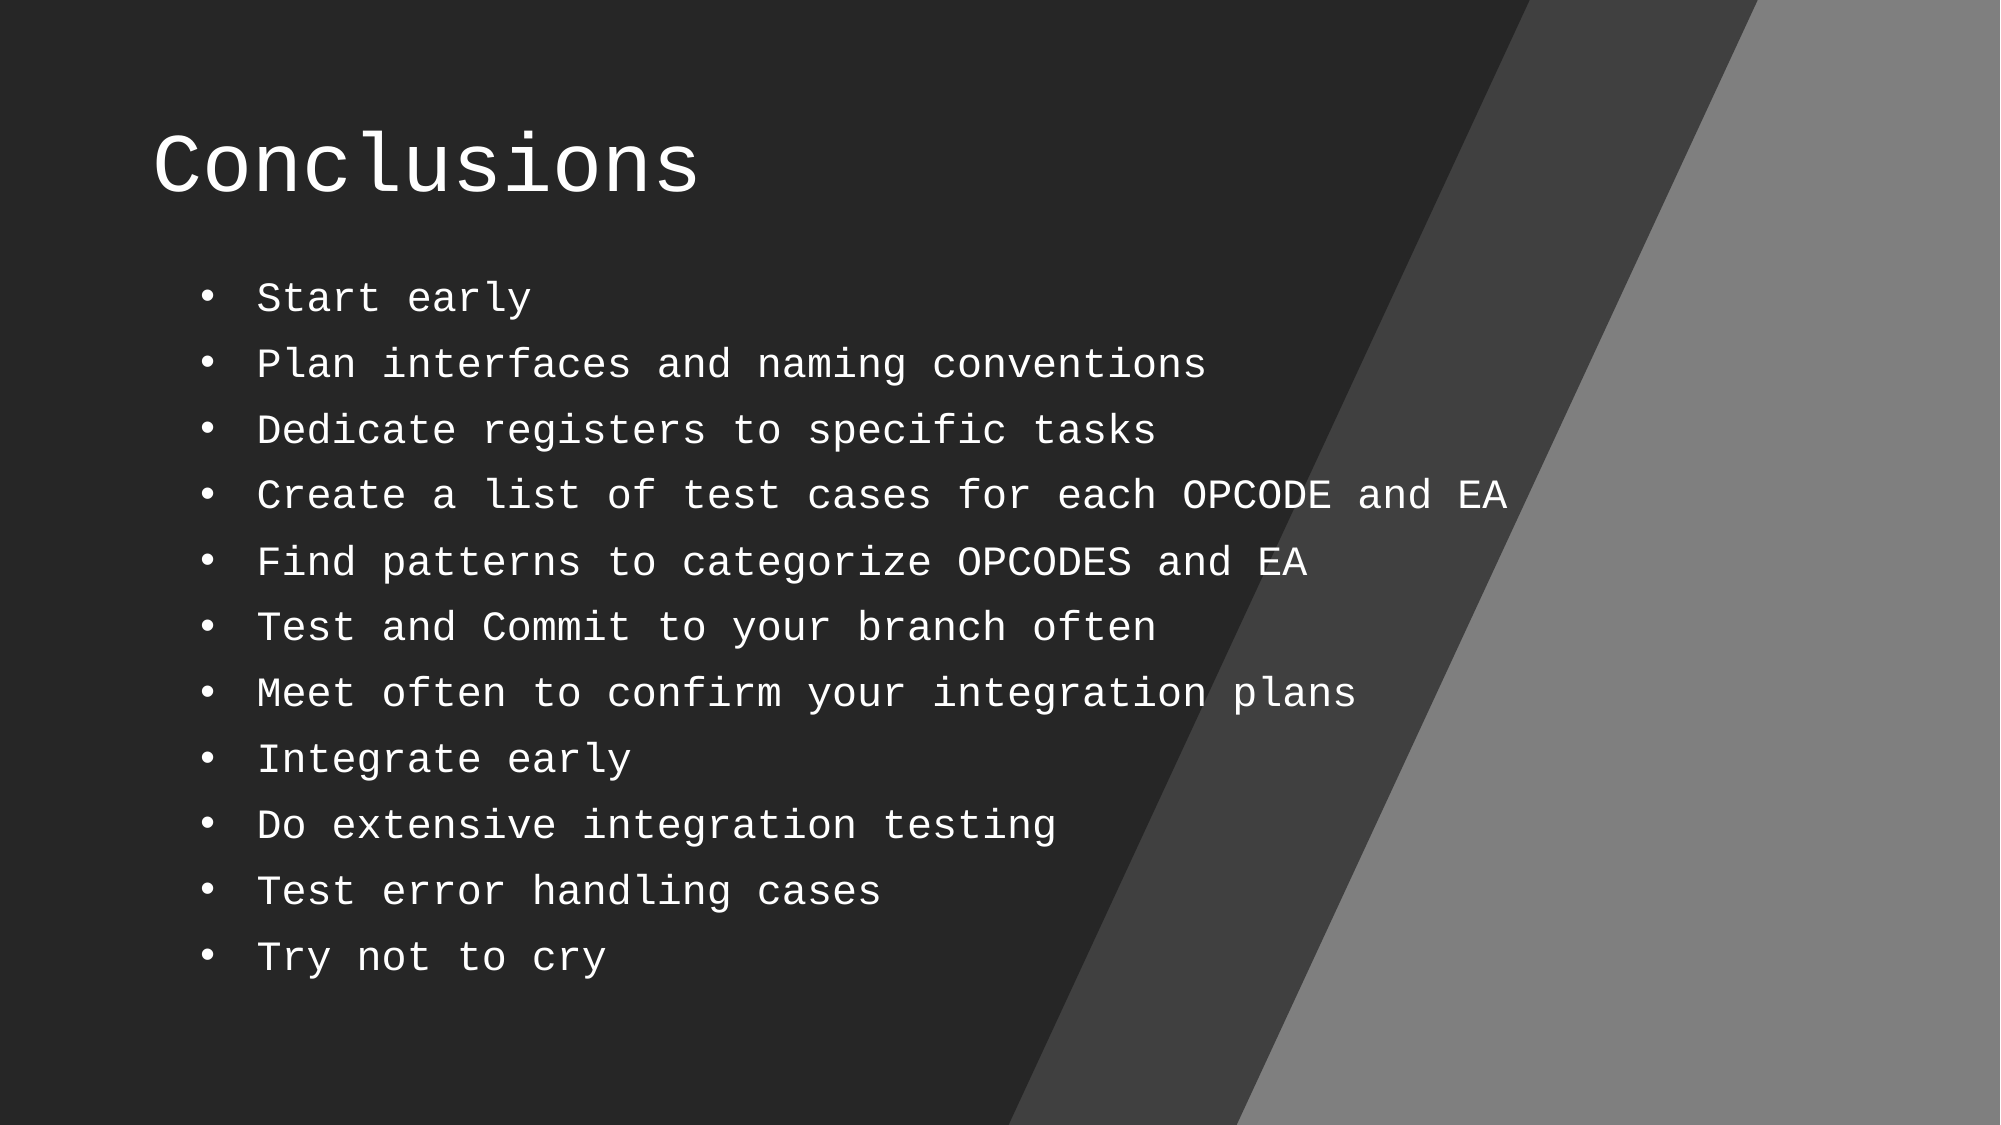

Conclusions

Start early
Plan interfaces and naming conventions
Dedicate registers to specific tasks
Create a list of test cases for each OPCODE and EA
Find patterns to categorize OPCODES and EA
Test and Commit to your branch often
Meet often to confirm your integration plans
Integrate early
Do extensive integration testing
Test error handling cases
Try not to cry